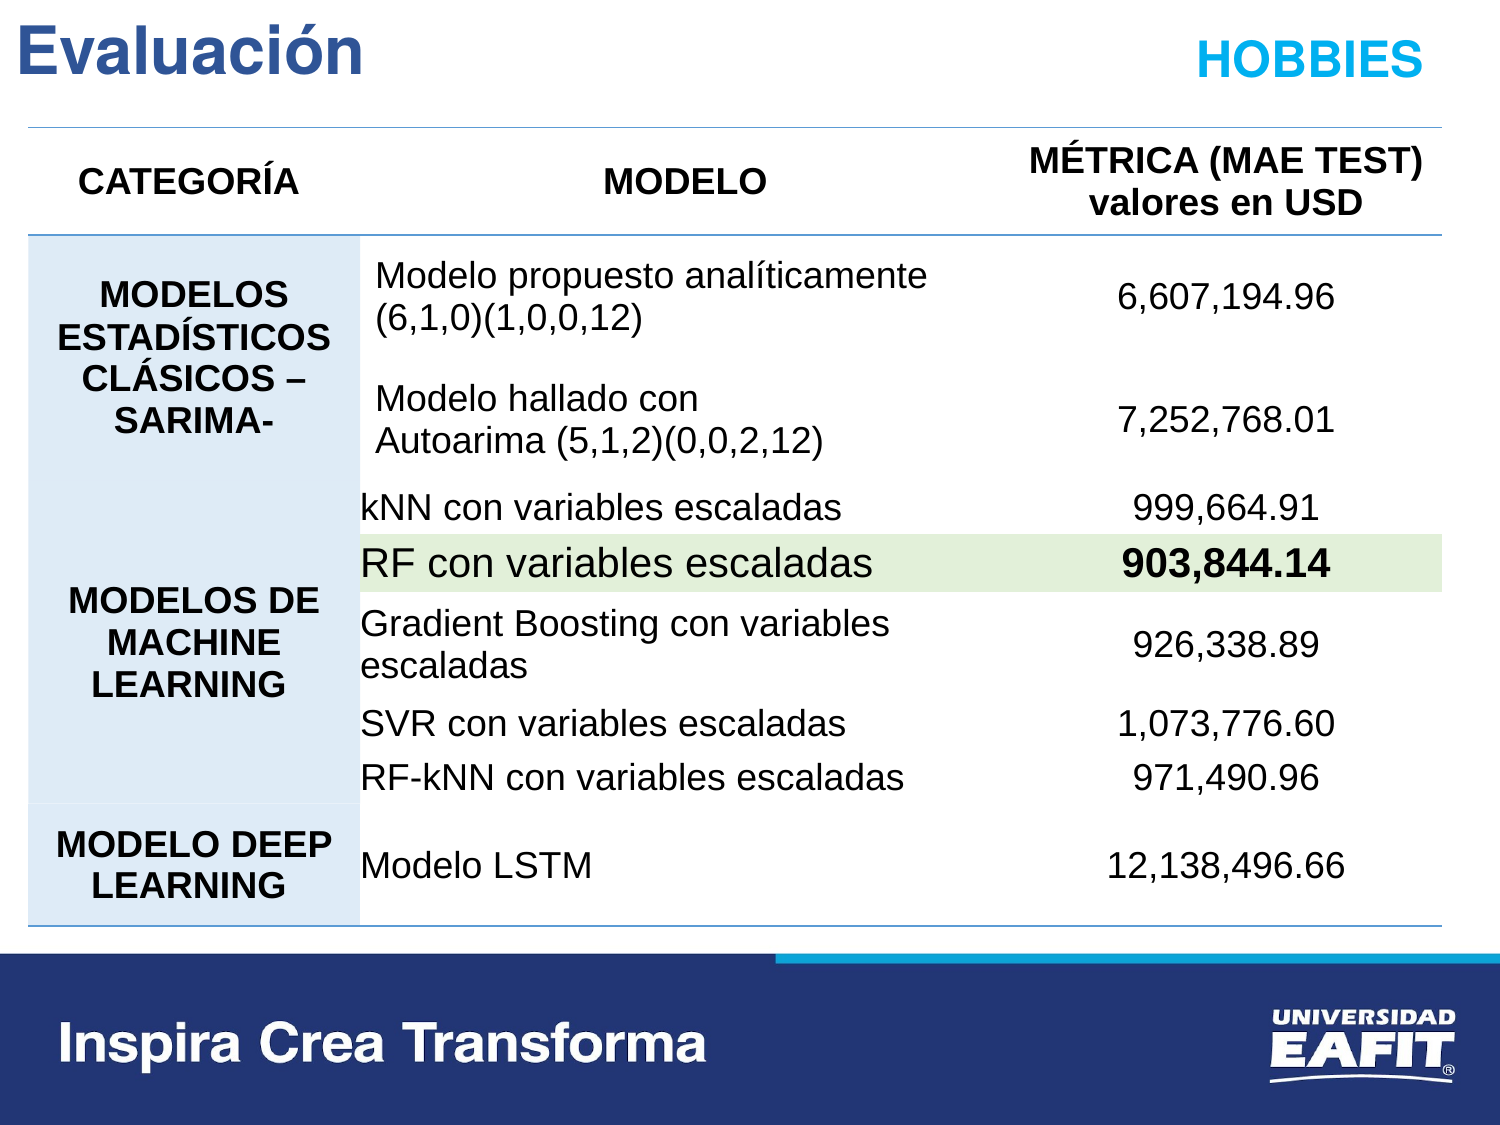

Evaluación
HOBBIES
| CATEGORÍA | MODELO | MÉTRICA (MAE TEST) valores en USD |
| --- | --- | --- |
| MODELOS ESTADÍSTICOS CLÁSICOS – SARIMA- | Modelo propuesto analíticamente  (6,1,0)(1,0,0,12) | 6,607,194.96 |
|  | Modelo hallado con Autoarima (5,1,2)(0,0,2,12) | 7,252,768.01 |
| MODELOS DE MACHINE LEARNING | kNN con variables escaladas | 999,664.91 |
|  | RF con variables escaladas | 903,844.14 |
|  | Gradient Boosting con variables escaladas | 926,338.89 |
|  | SVR con variables escaladas | 1,073,776.60 |
|  | RF-kNN con variables escaladas | 971,490.96 |
| MODELO DEEP LEARNING | Modelo LSTM | 12,138,496.66 |